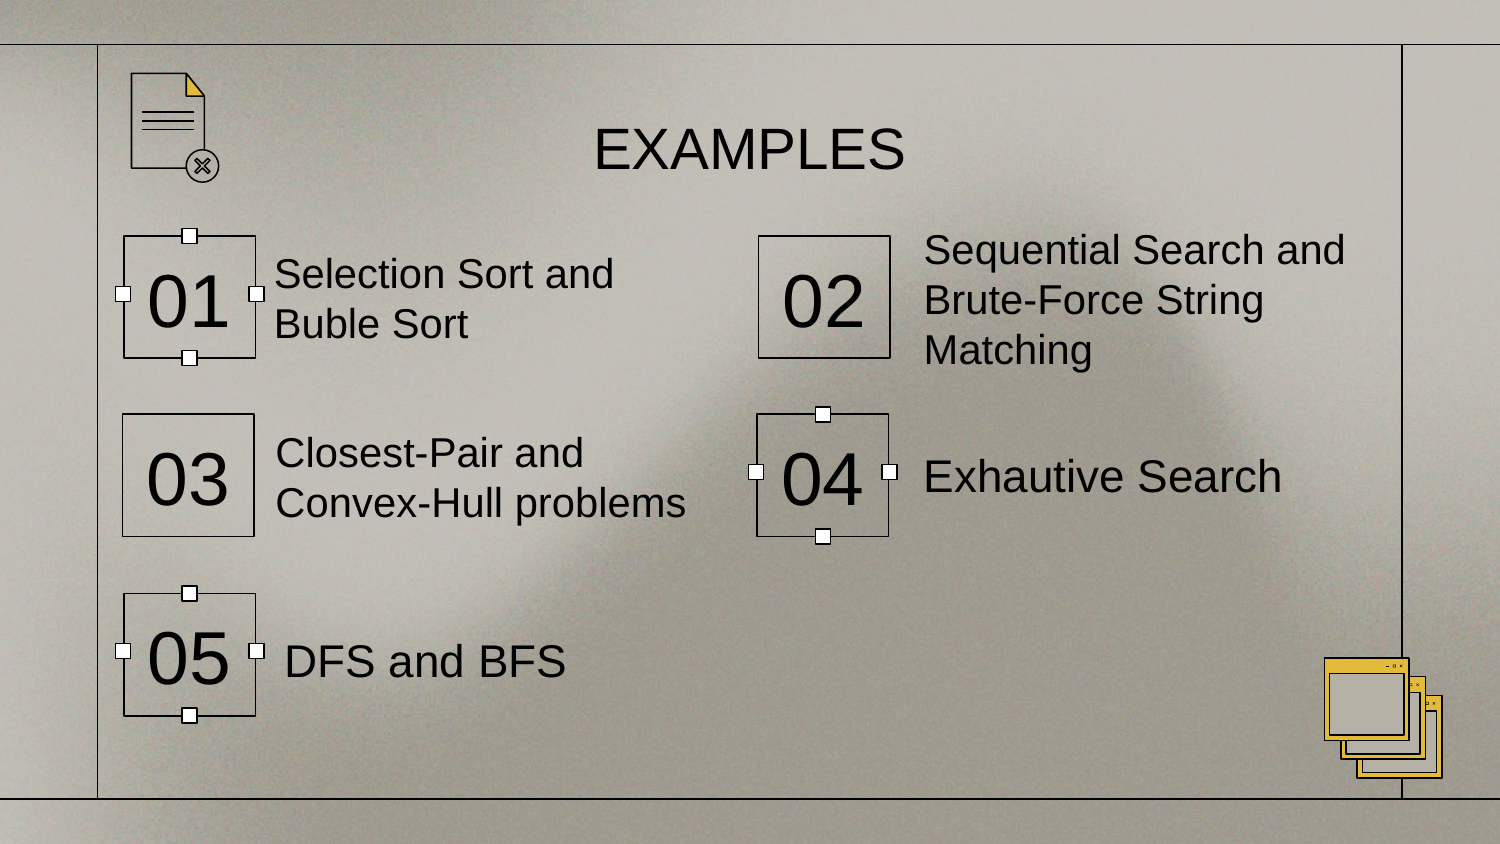

EXAMPLES

01
02
# Selection Sort and Buble Sort
Sequential Search and Brute-Force String Matching

03
04
Exhautive Search
Closest-Pair and Convex-Hull problems

05
DFS and BFS